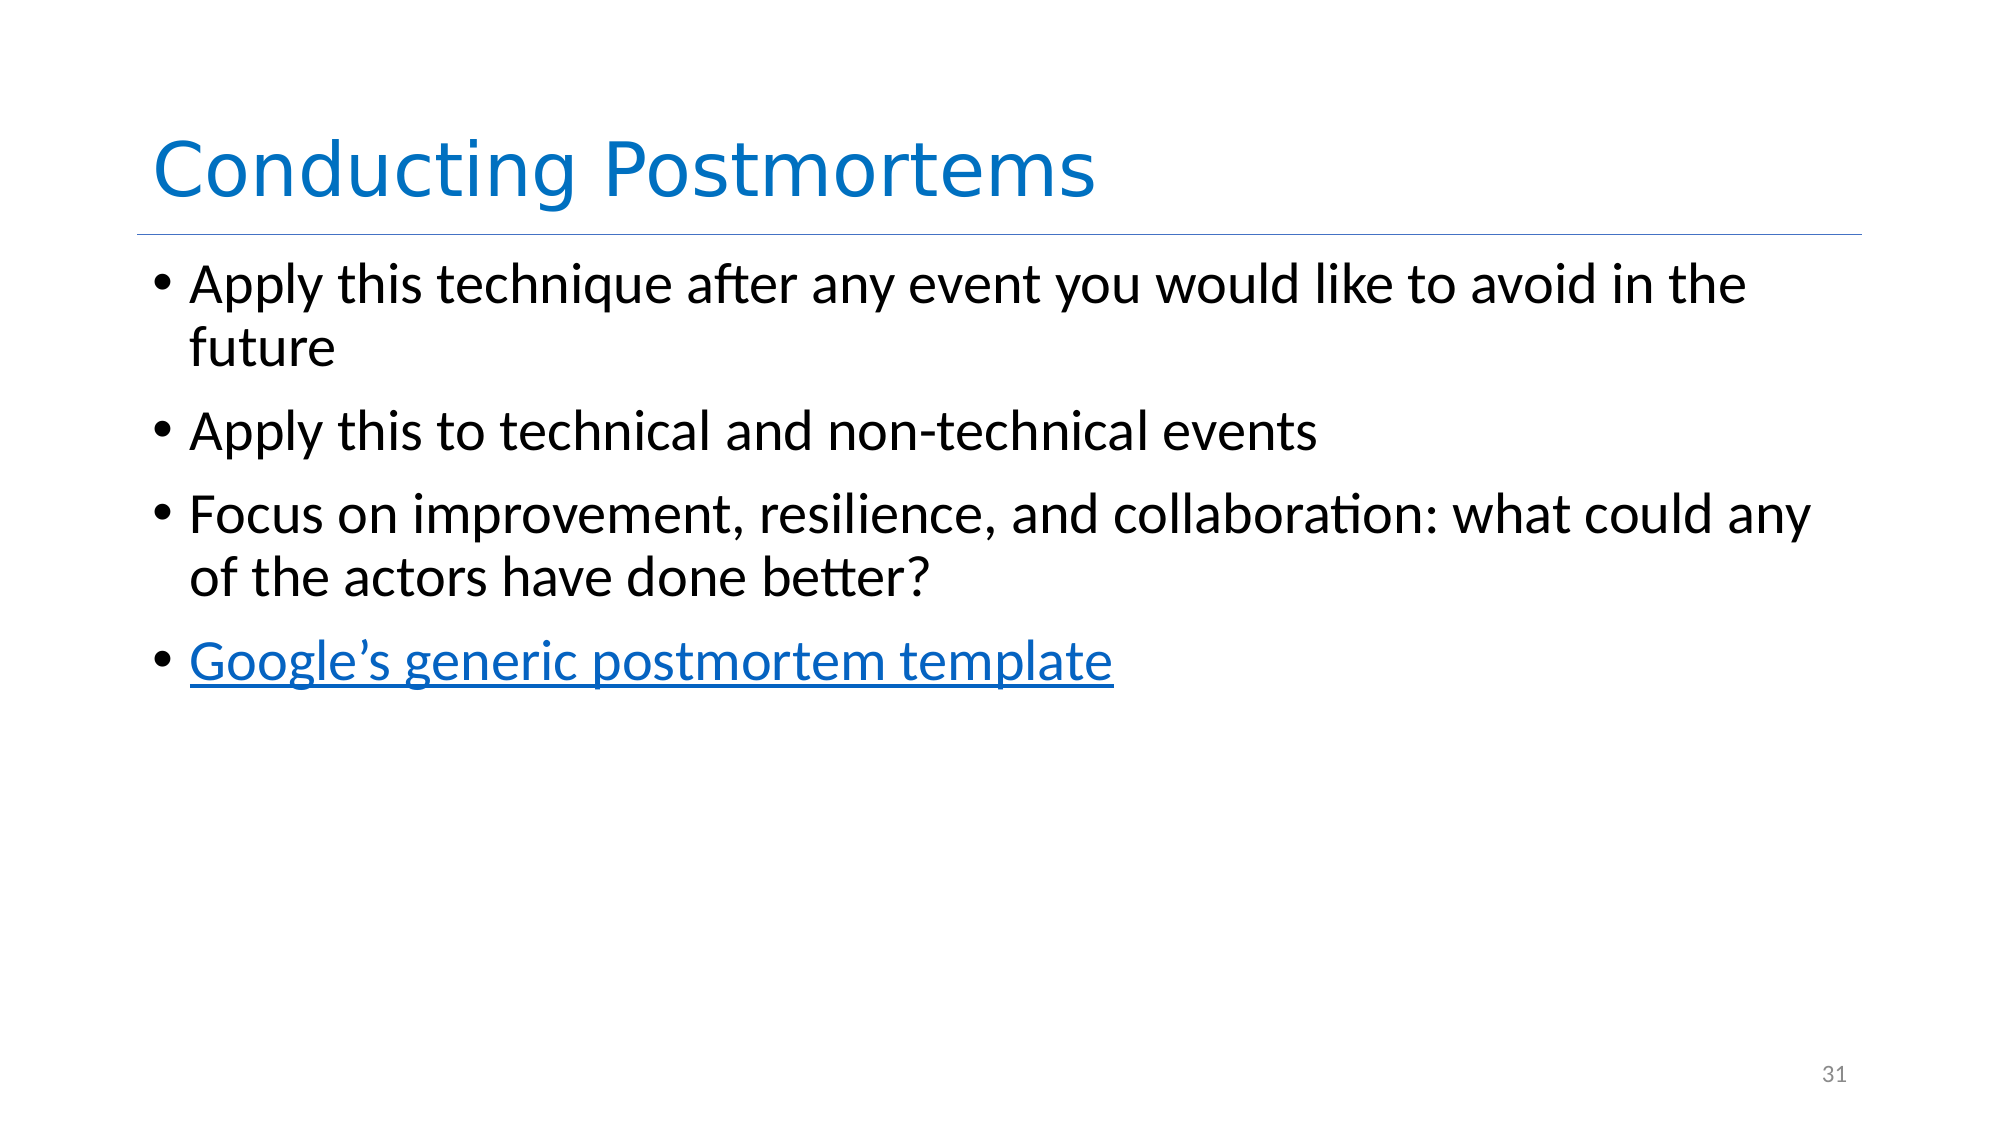

# Conducting Postmortems
Apply this technique after any event you would like to avoid in the future
Apply this to technical and non-technical events
Focus on improvement, resilience, and collaboration: what could any of the actors have done better?
Google’s generic postmortem template
31